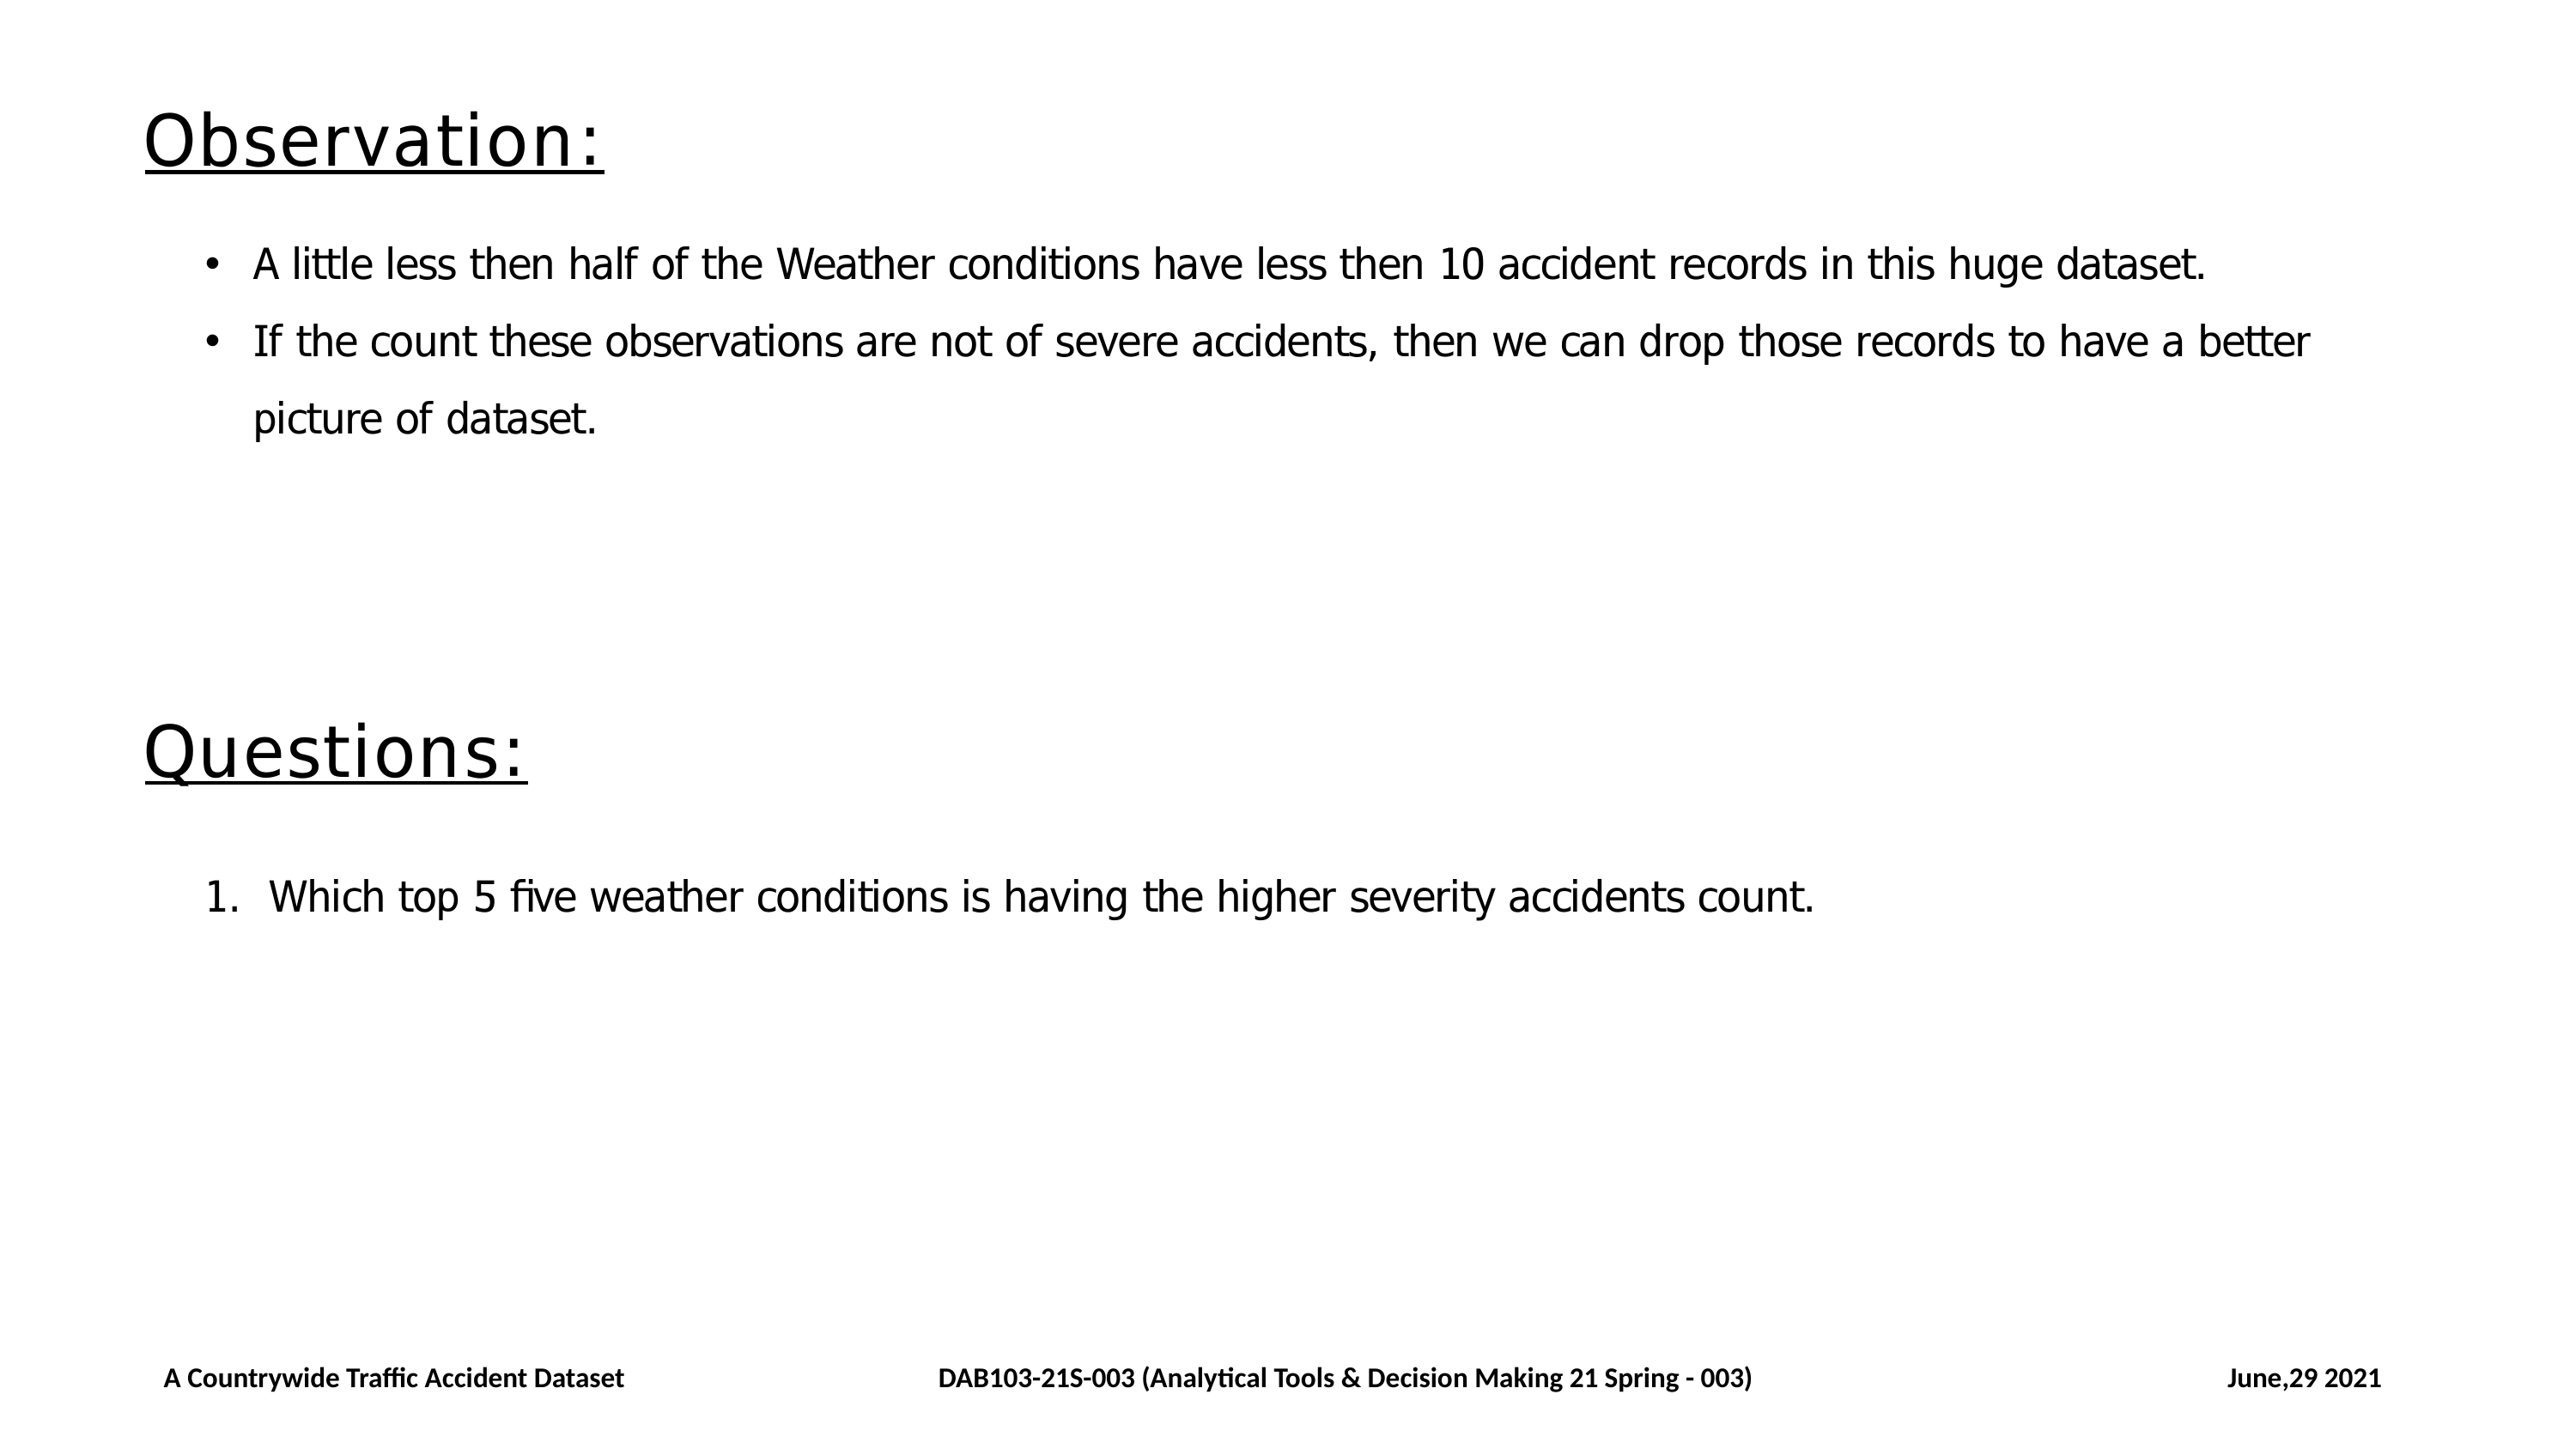

Observation:
A little less then half of the Weather conditions have less then 10 accident records in this huge dataset.
If the count these observations are not of severe accidents, then we can drop those records to have a better picture of dataset.

Questions:
Which top 5 five weather conditions is having the higher severity accidents count.
A Countrywide Traffic Accident Dataset
DAB103-21S-003 (Analytical Tools & Decision Making 21 Spring - 003)
June,29 2021